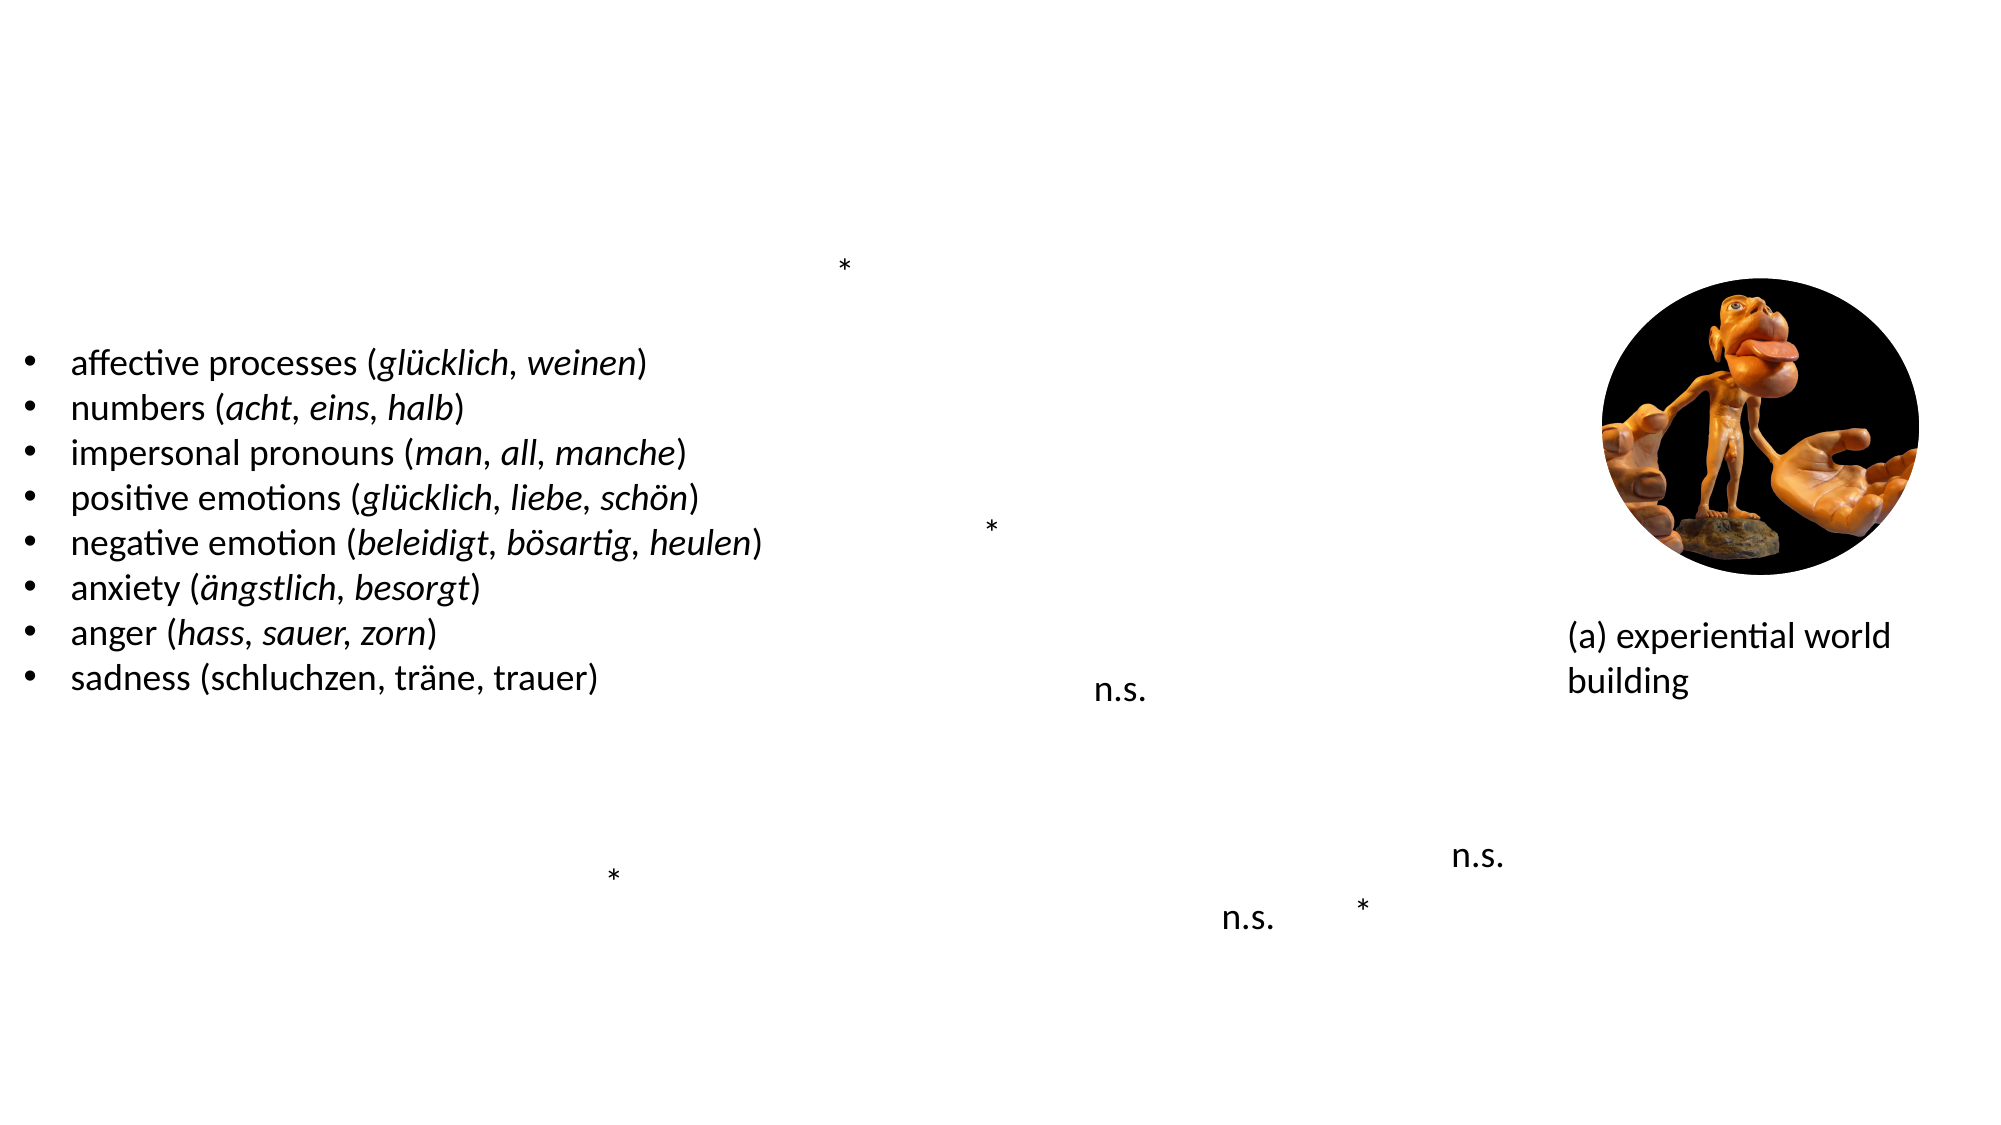

*

affective processes (glücklich, weinen)
numbers (acht, eins, halb)
impersonal pronouns (man, all, manche)
positive emotions (glücklich, liebe, schön)
negative emotion (beleidigt, bösartig, heulen)
anxiety (ängstlich, besorgt)
anger (hass, sauer, zorn)
sadness (schluchzen, träne, trauer)
*
*
(a) experiential world building
n.s.
n.s.
*
*
n.s.